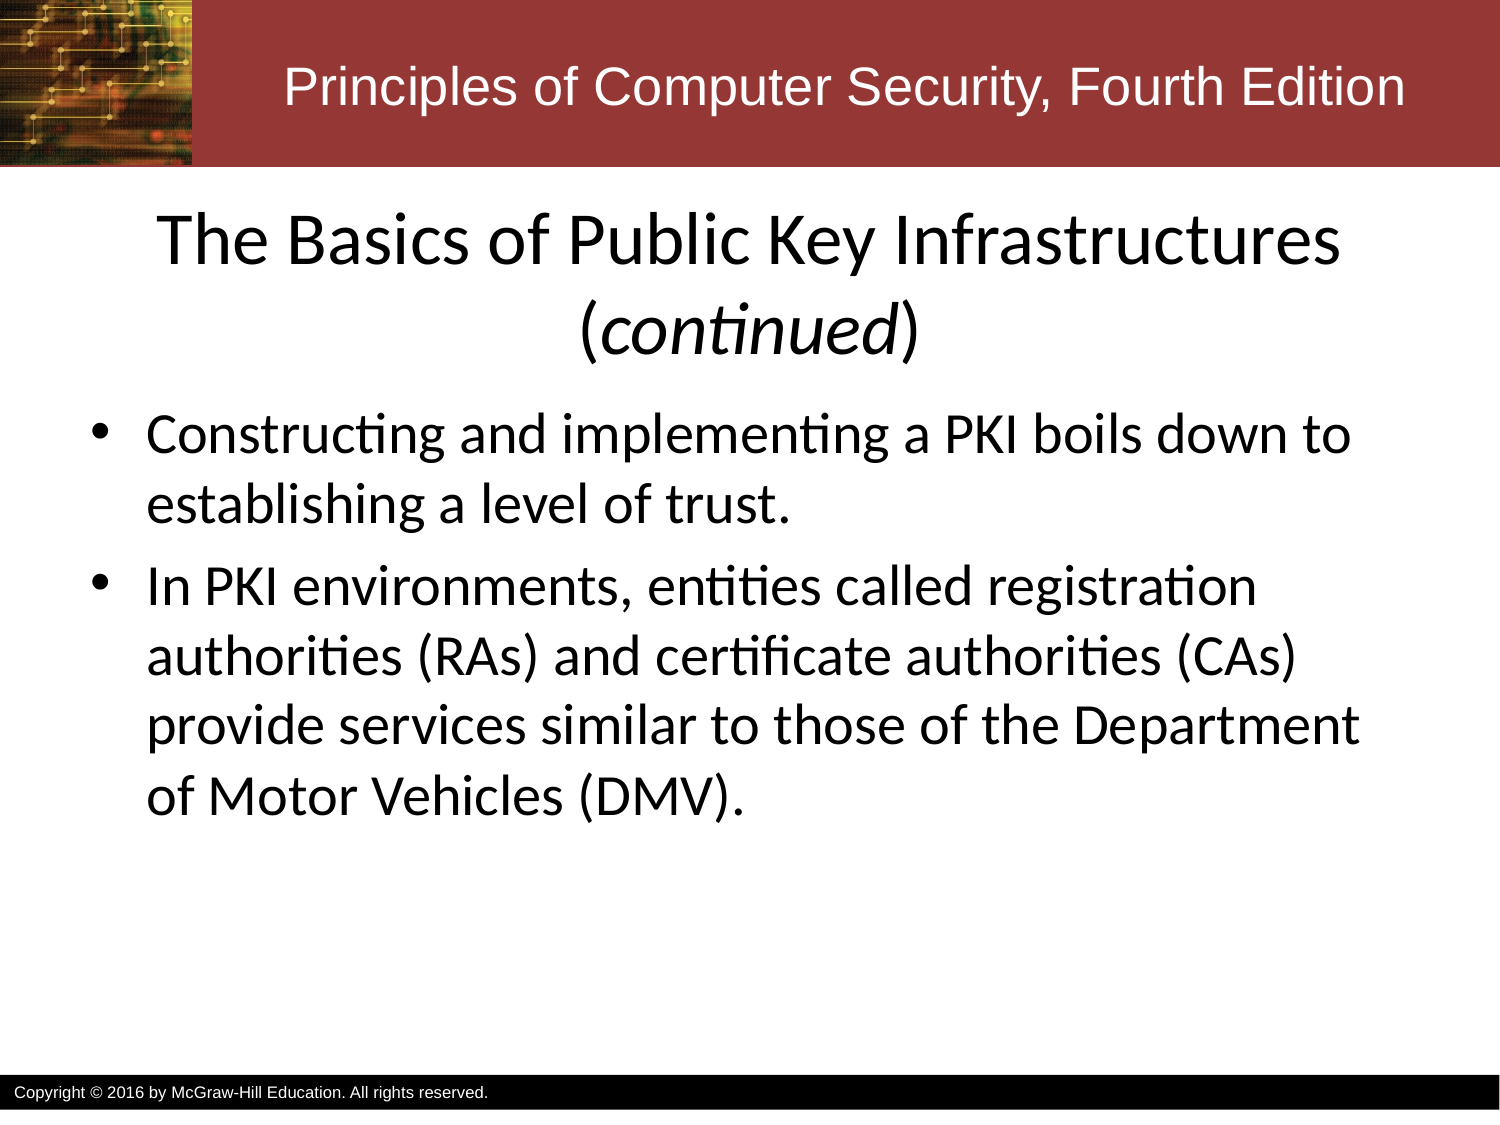

# The Basics of Public Key Infrastructures (continued)
Constructing and implementing a PKI boils down to establishing a level of trust.
In PKI environments, entities called registration authorities (RAs) and certificate authorities (CAs) provide services similar to those of the Department of Motor Vehicles (DMV).